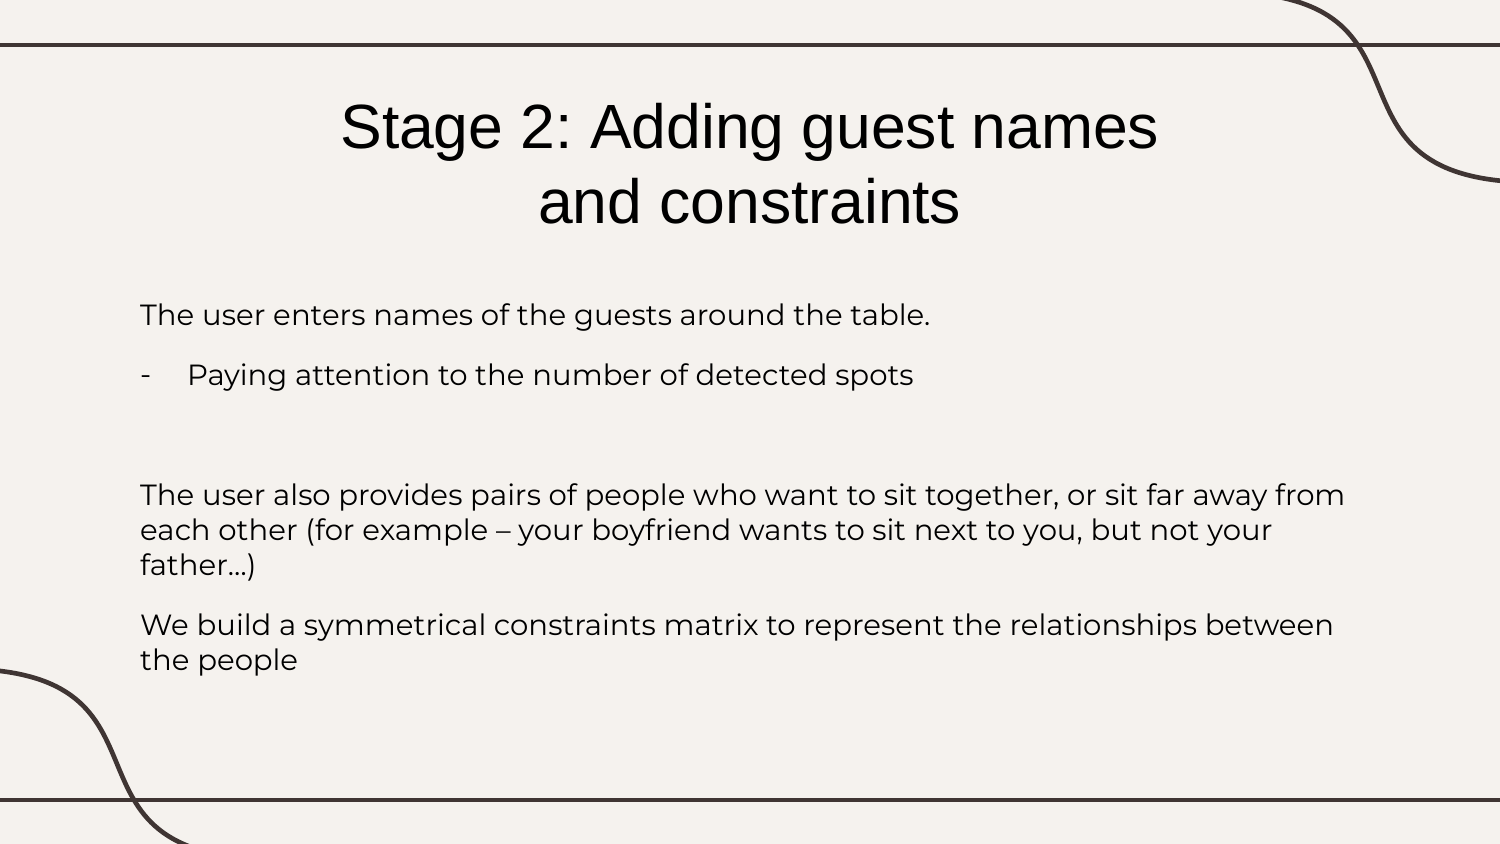

Stage 2: Adding guest names
and constraints
The user enters names of the guests around the table.
Paying attention to the number of detected spots

The user also provides pairs of people who want to sit together, or sit far away from each other (for example – your boyfriend wants to sit next to you, but not your father…)
We build a symmetrical constraints matrix to represent the relationships between the people